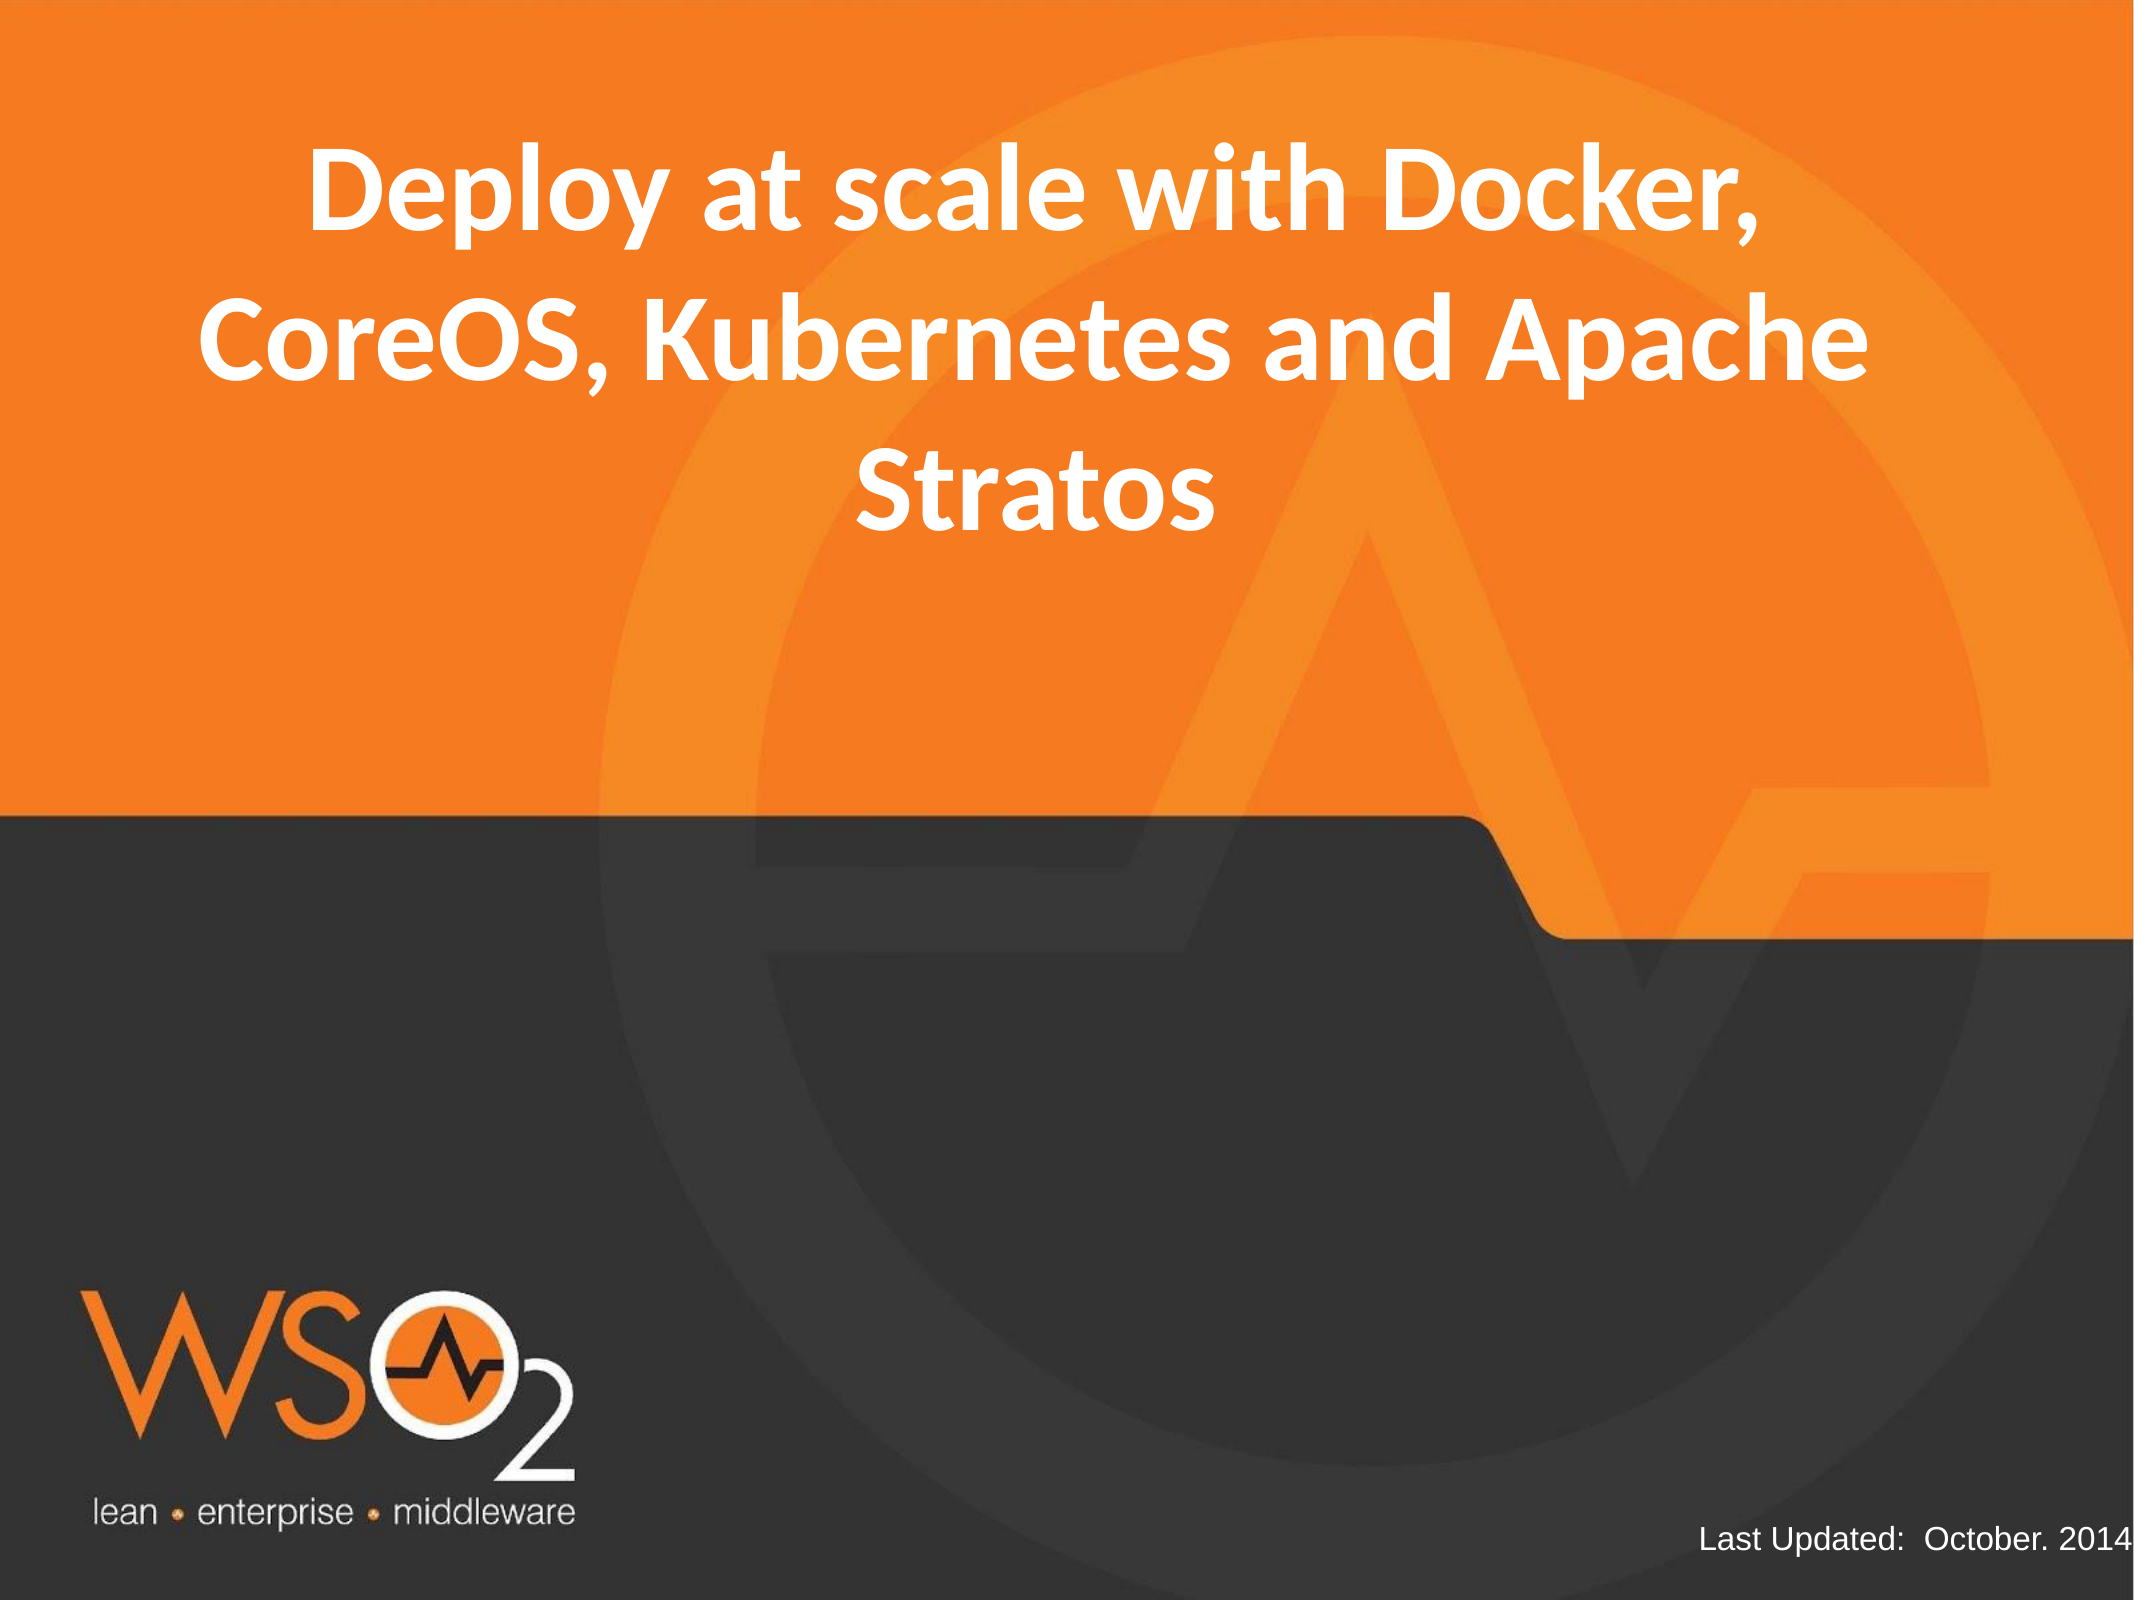

# Deploy at scale with Docker, CoreOS, Kubernetes and Apache Stratos
Last Updated:  October. 2014